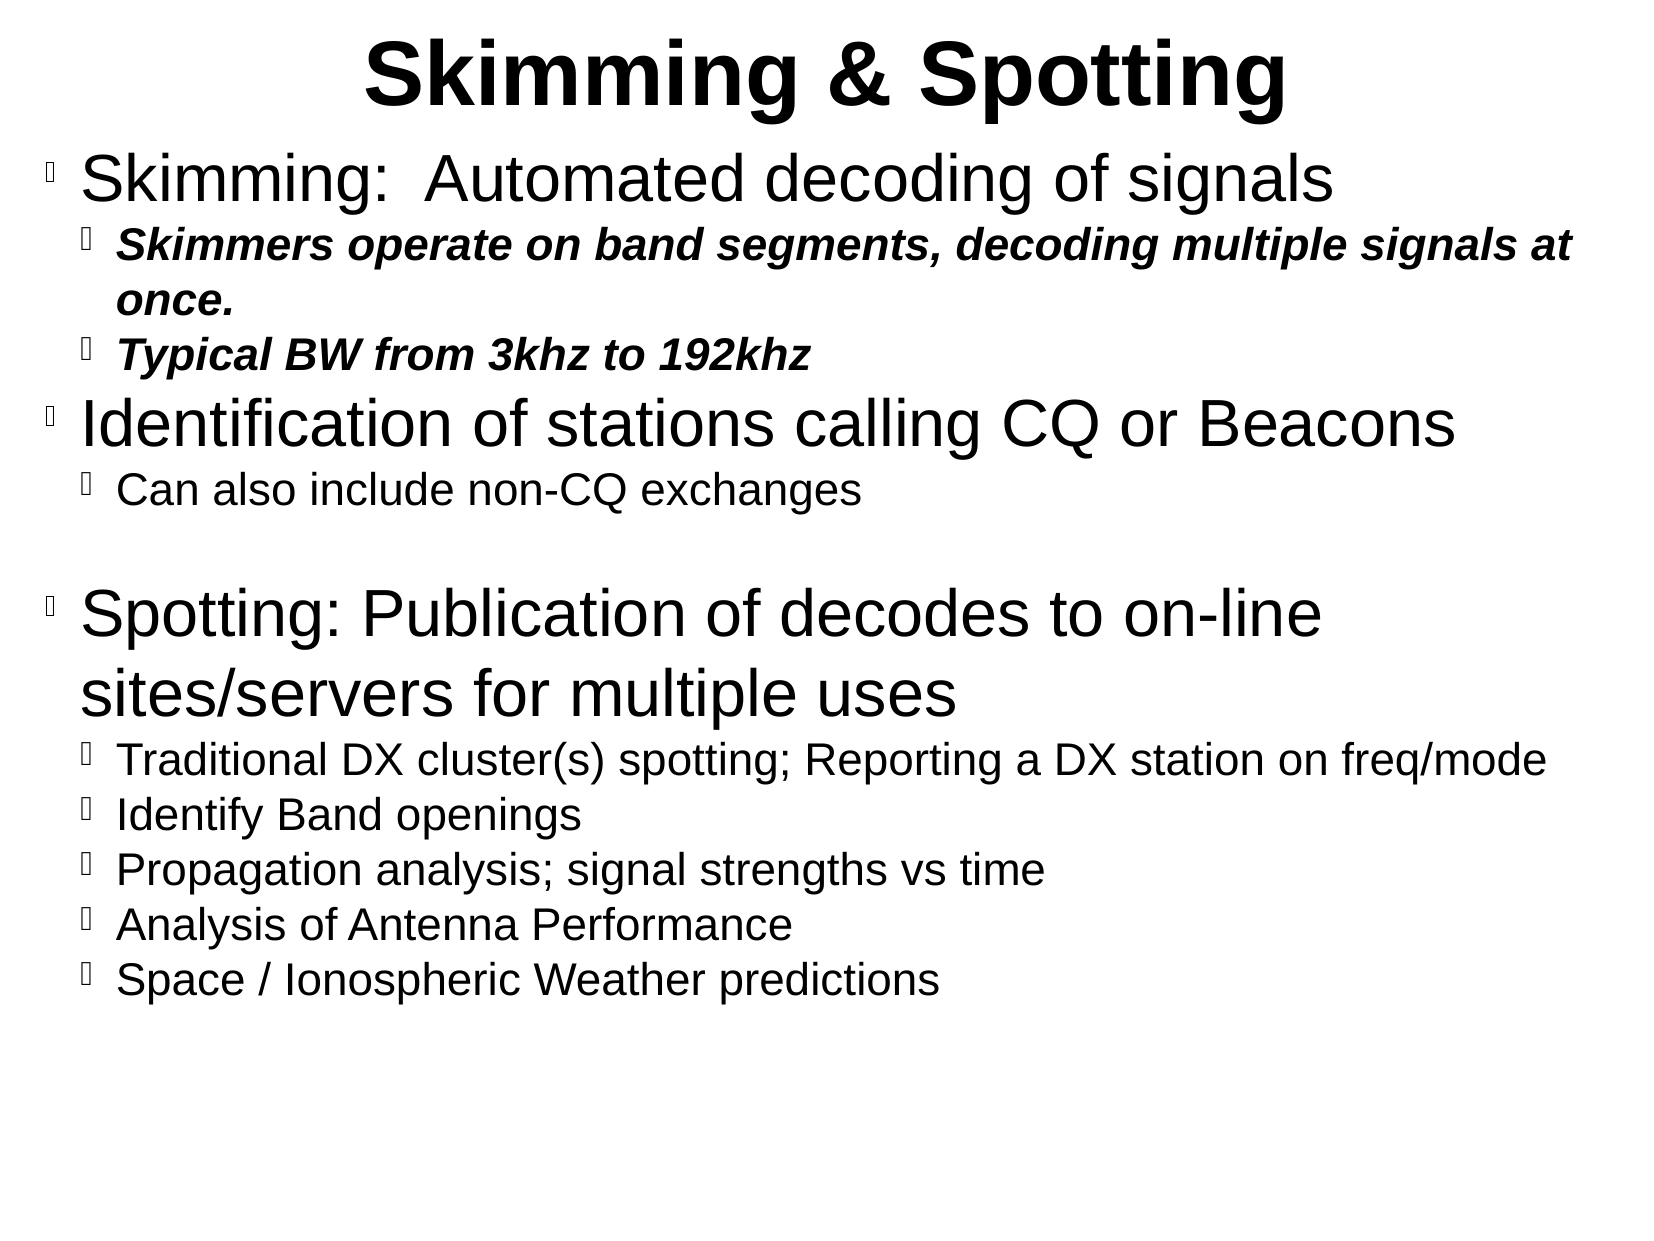

Skimming & Spotting
Skimming:  Automated decoding of signals
Skimmers operate on band segments, decoding multiple signals at once.
Typical BW from 3khz to 192khz
Identification of stations calling CQ or Beacons
Can also include non-CQ exchanges

Spotting: Publication of decodes to on-line sites/servers for multiple uses
Traditional DX cluster(s) spotting; Reporting a DX station on freq/mode
Identify Band openings
Propagation analysis; signal strengths vs time
Analysis of Antenna Performance
Space / Ionospheric Weather predictions